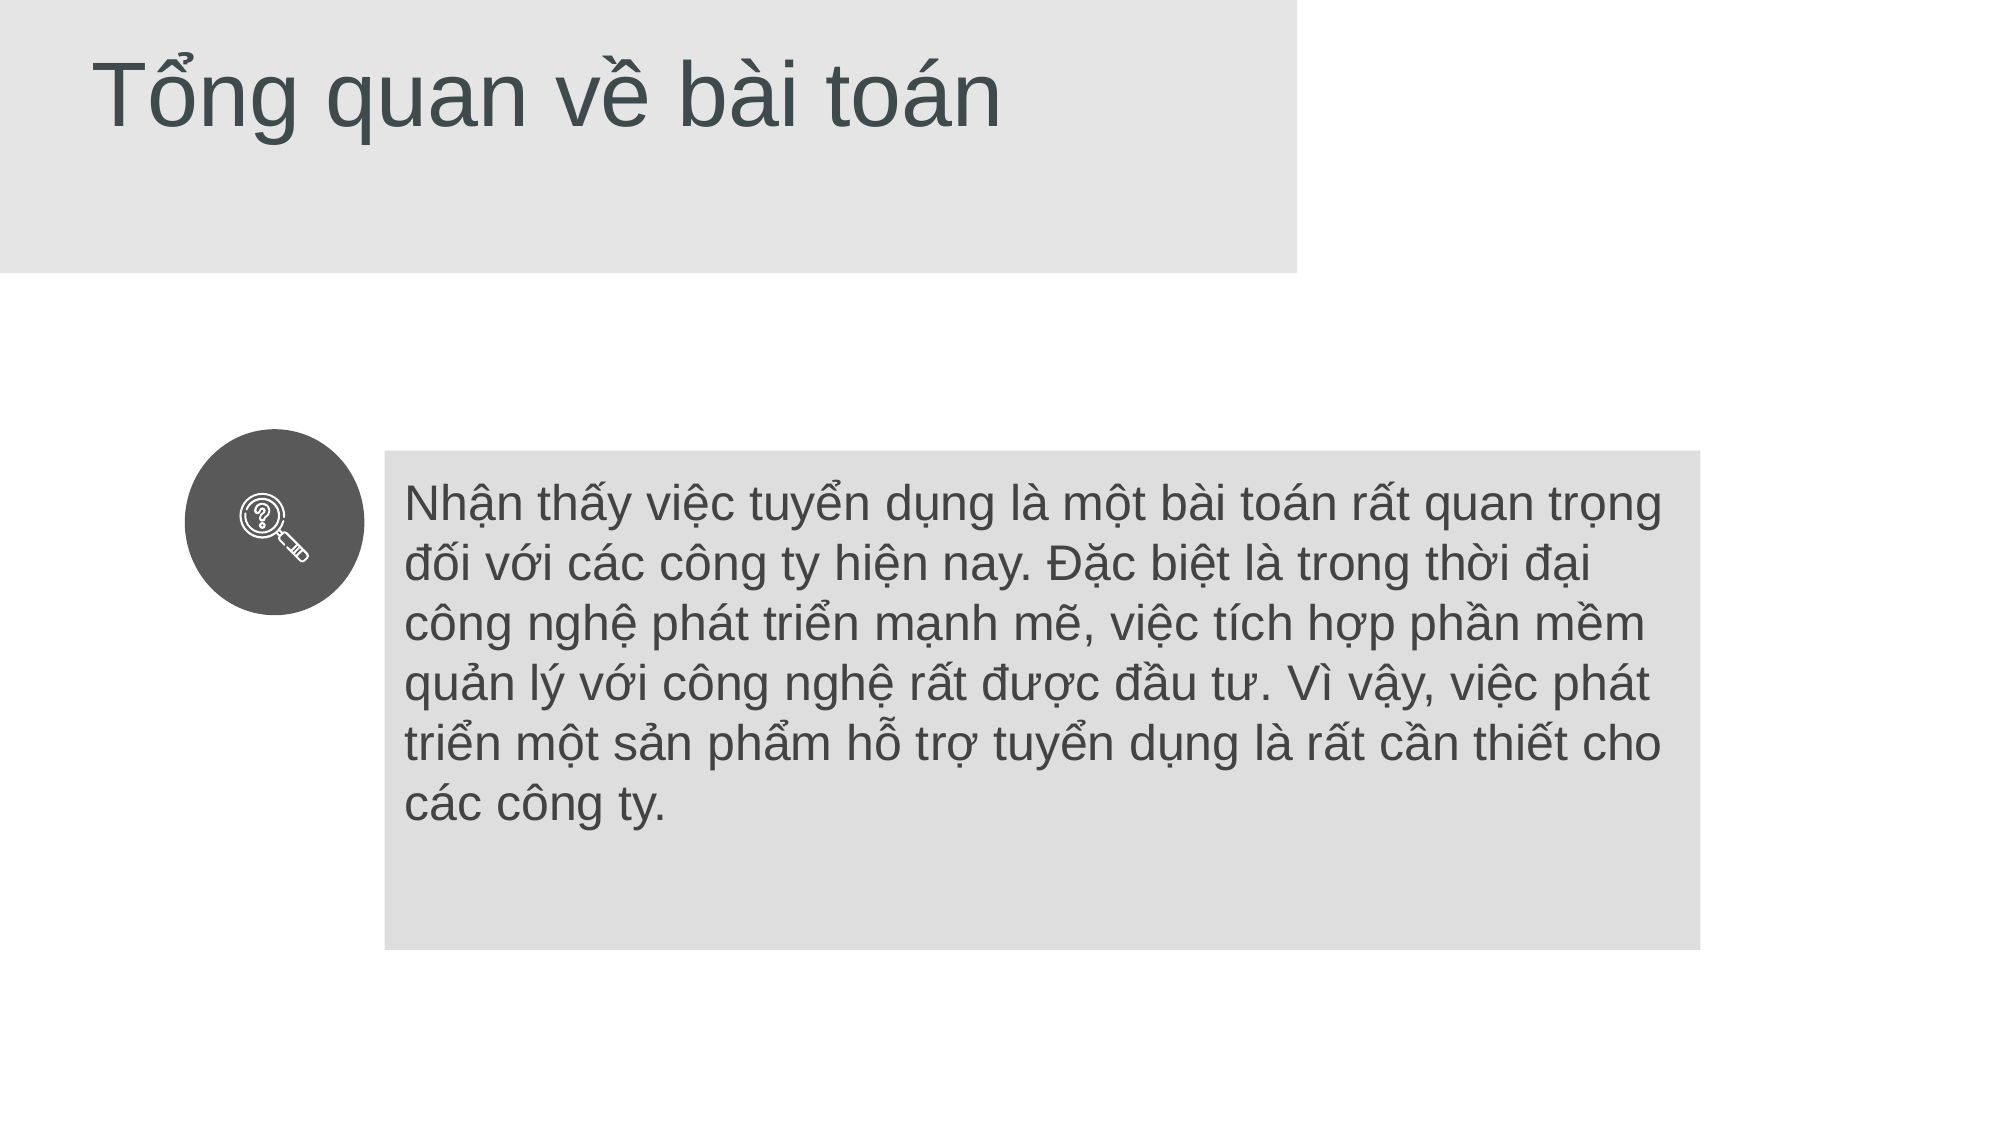

Tổng quan về bài toán

Nhận thấy việc tuyển dụng là một bài toán rất quan trọng đối với các công ty hiện nay. Đặc biệt là trong thời đại công nghệ phát triển mạnh mẽ, việc tích hợp phần mềm quản lý với công nghệ rất được đầu tư. Vì vậy, việc phát triển một sản phẩm hỗ trợ tuyển dụng là rất cần thiết cho các công ty.